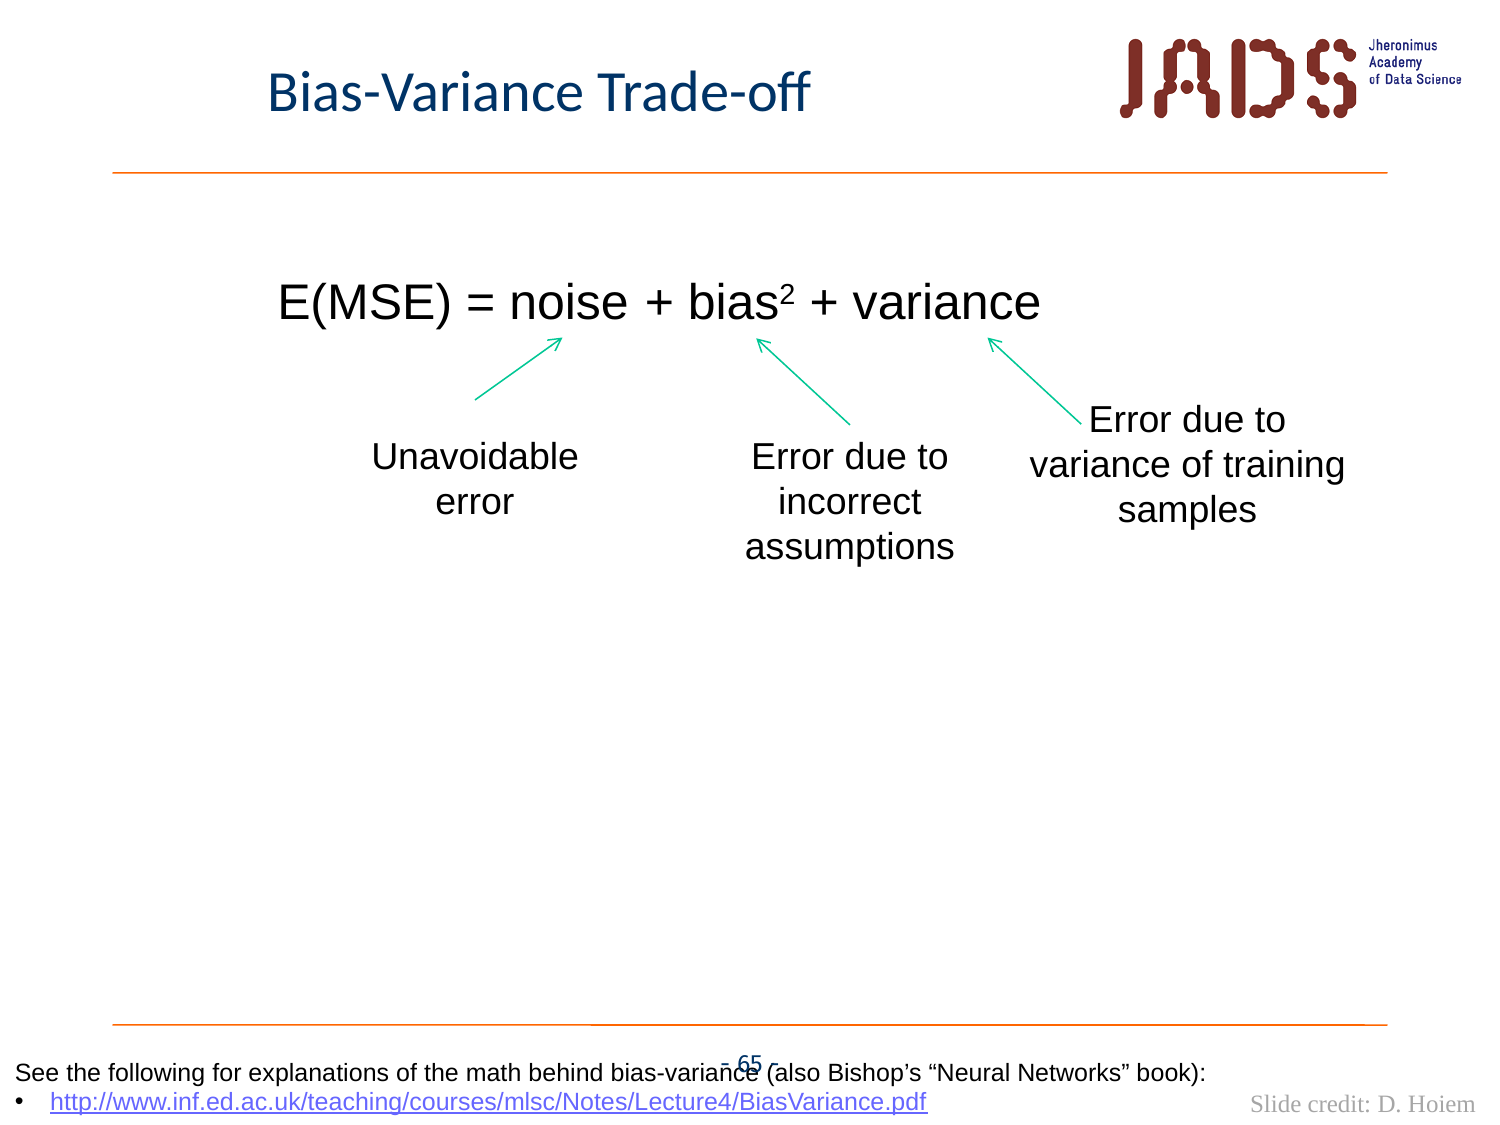

# Bias-Variance Trade-off
E(MSE) = noise  + bias2 + variance
Error due to variance of training samples
Unavoidable error
Error due to incorrect assumptions
- 65 -
See the following for explanations of the math behind bias-variance (also Bishop’s “Neural Networks” book):
http://www.inf.ed.ac.uk/teaching/courses/mlsc/Notes/Lecture4/BiasVariance.pdf
Slide credit: D. Hoiem